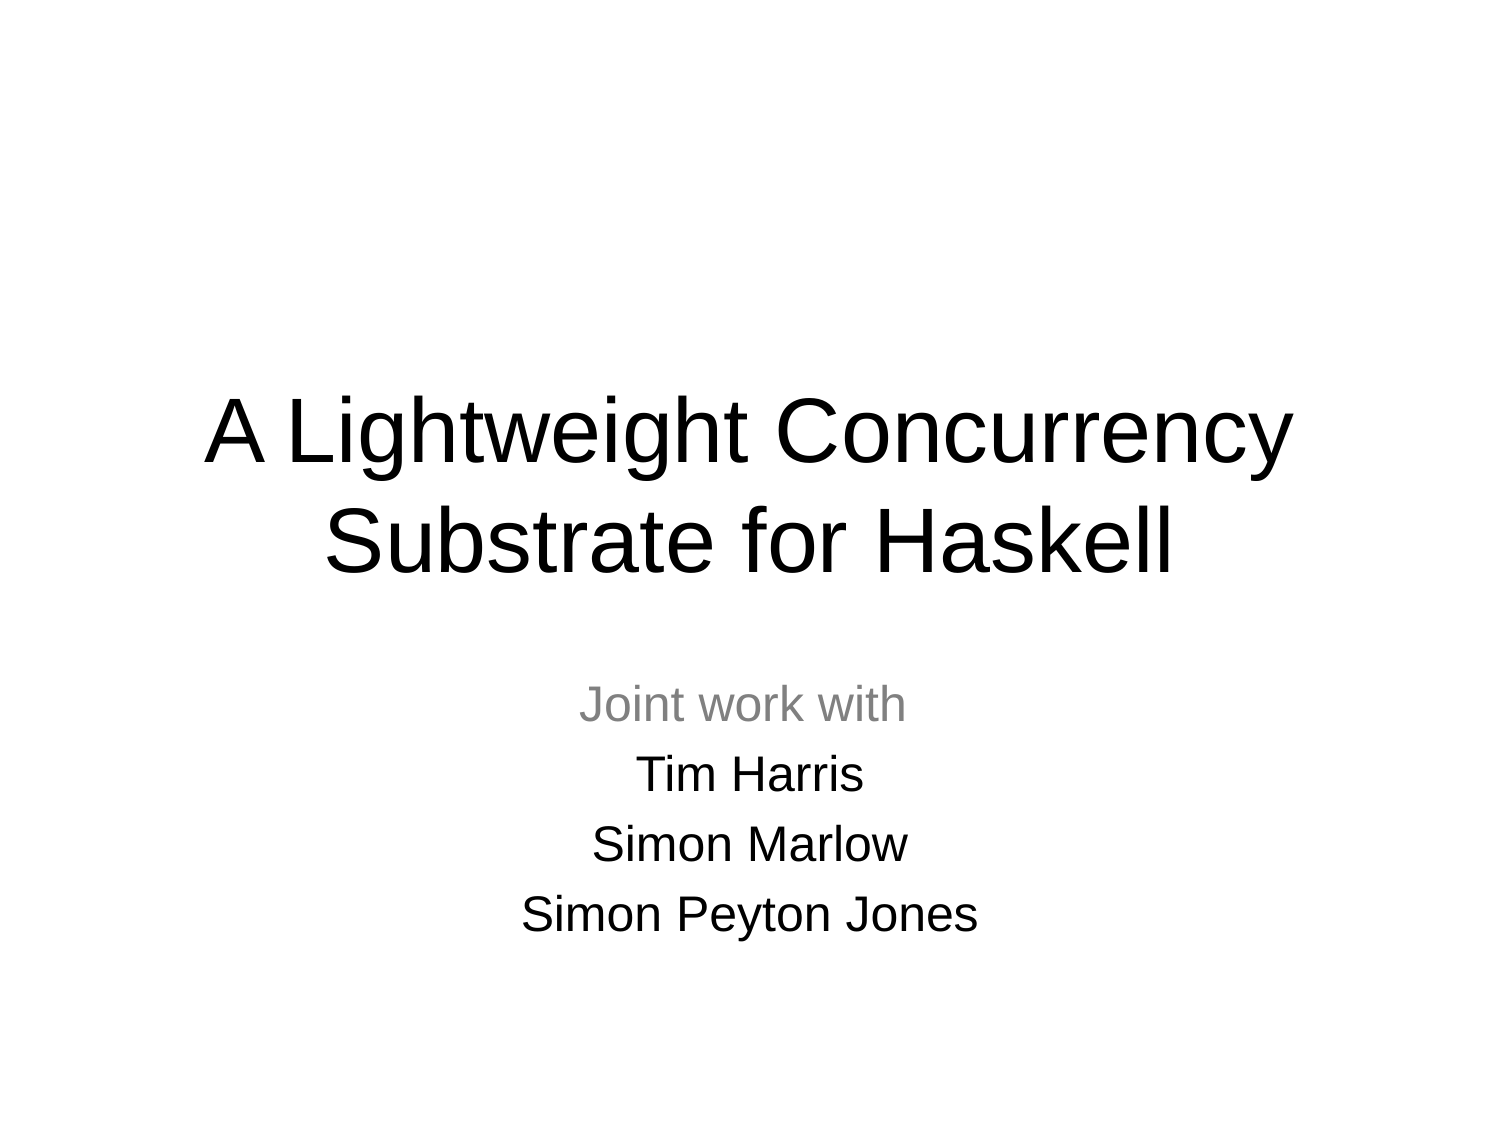

A Lightweight Concurrency Substrate for Haskell
Joint work with
Tim Harris
Simon Marlow
Simon Peyton Jones